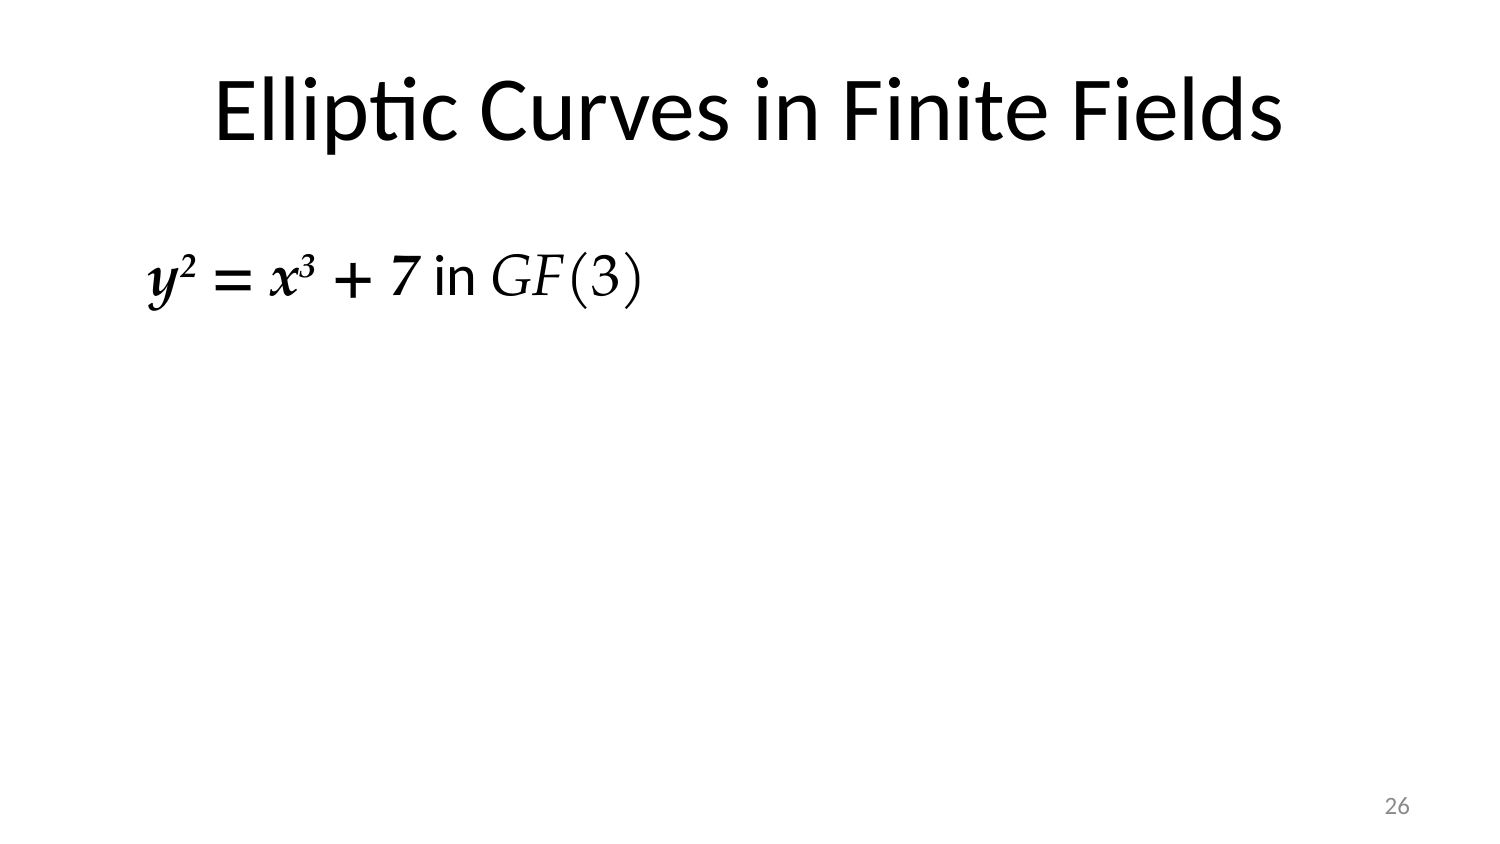

# Elliptic Curves in Finite Fields
y2 = x3 + 7 in GF(3)
26